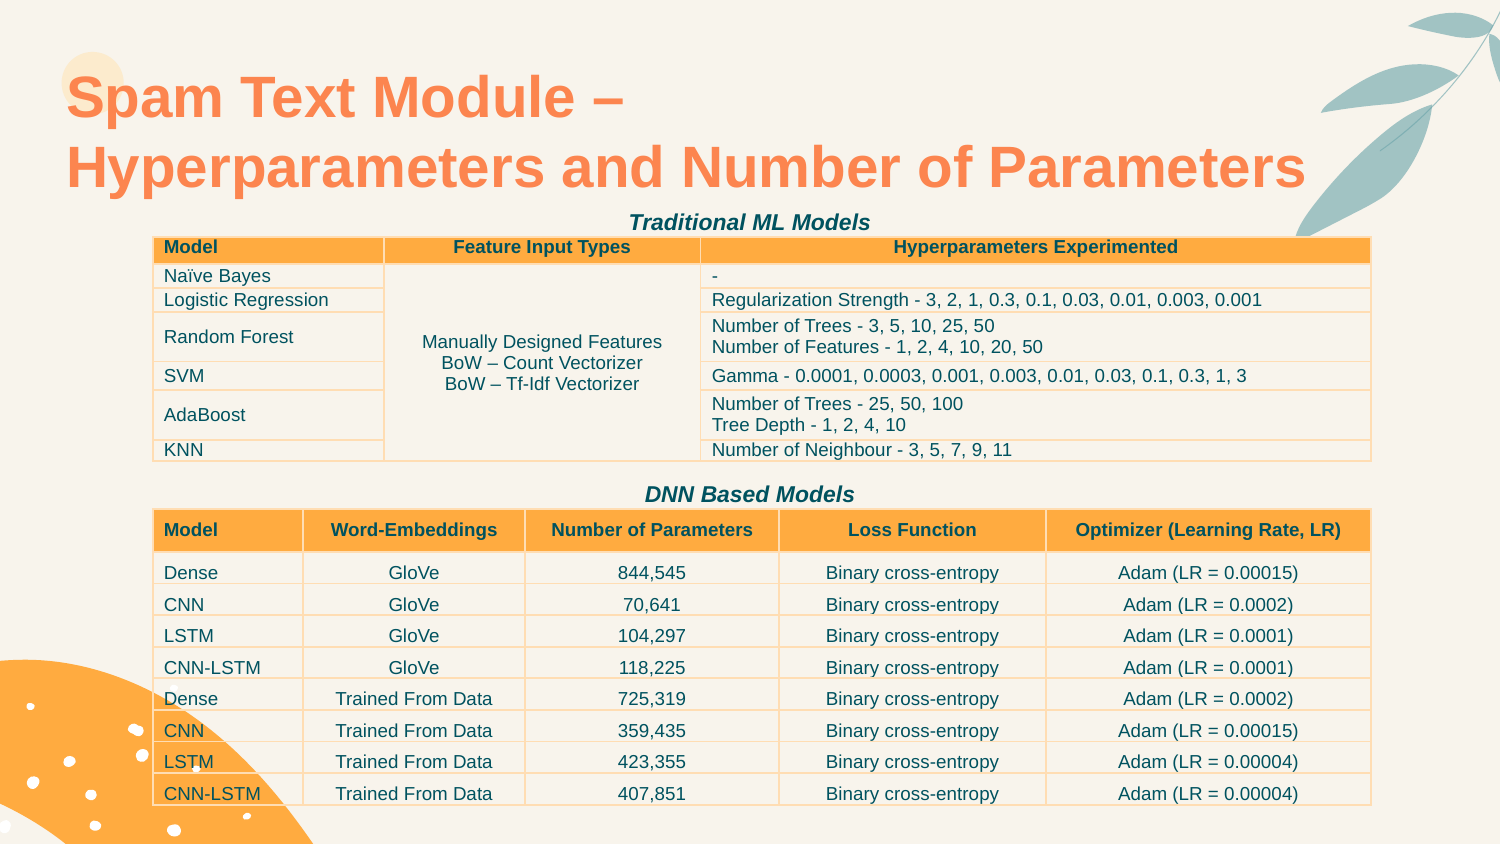

Spam Text Module –
Hyperparameters and Number of Parameters
Traditional ML Models

| Model | Feature Input Types | Hyperparameters Experimented |
| --- | --- | --- |
| Naïve Bayes | Manually Designed Features BoW – Count Vectorizer BoW – Tf-Idf Vectorizer | - |
| Logistic Regression |  | Regularization Strength - 3, 2, 1, 0.3, 0.1, 0.03, 0.01, 0.003, 0.001 |
| Random Forest |  | Number of Trees - 3, 5, 10, 25, 50 Number of Features - 1, 2, 4, 10, 20, 50 |
| SVM |  | Gamma - 0.0001, 0.0003, 0.001, 0.003, 0.01, 0.03, 0.1, 0.3, 1, 3 |
| AdaBoost |  | Number of Trees - 25, 50, 100 Tree Depth - 1, 2, 4, 10 |
| KNN |  | Number of Neighbour - 3, 5, 7, 9, 11 |
DNN Based Models

| Model | Word-Embeddings | Number of Parameters | Loss Function | Optimizer (Learning Rate, LR) |
| --- | --- | --- | --- | --- |
| Dense | GloVe | 844,545 | Binary cross-entropy | Adam (LR = 0.00015) |
| CNN | GloVe | 70,641 | Binary cross-entropy | Adam (LR = 0.0002) |
| LSTM | GloVe | 104,297 | Binary cross-entropy | Adam (LR = 0.0001) |
| CNN-LSTM | GloVe | 118,225 | Binary cross-entropy | Adam (LR = 0.0001) |
| Dense | Trained From Data | 725,319 | Binary cross-entropy | Adam (LR = 0.0002) |
| CNN | Trained From Data | 359,435 | Binary cross-entropy | Adam (LR = 0.00015) |
| LSTM | Trained From Data | 423,355 | Binary cross-entropy | Adam (LR = 0.00004) |
| CNN-LSTM | Trained From Data | 407,851 | Binary cross-entropy | Adam (LR = 0.00004) |